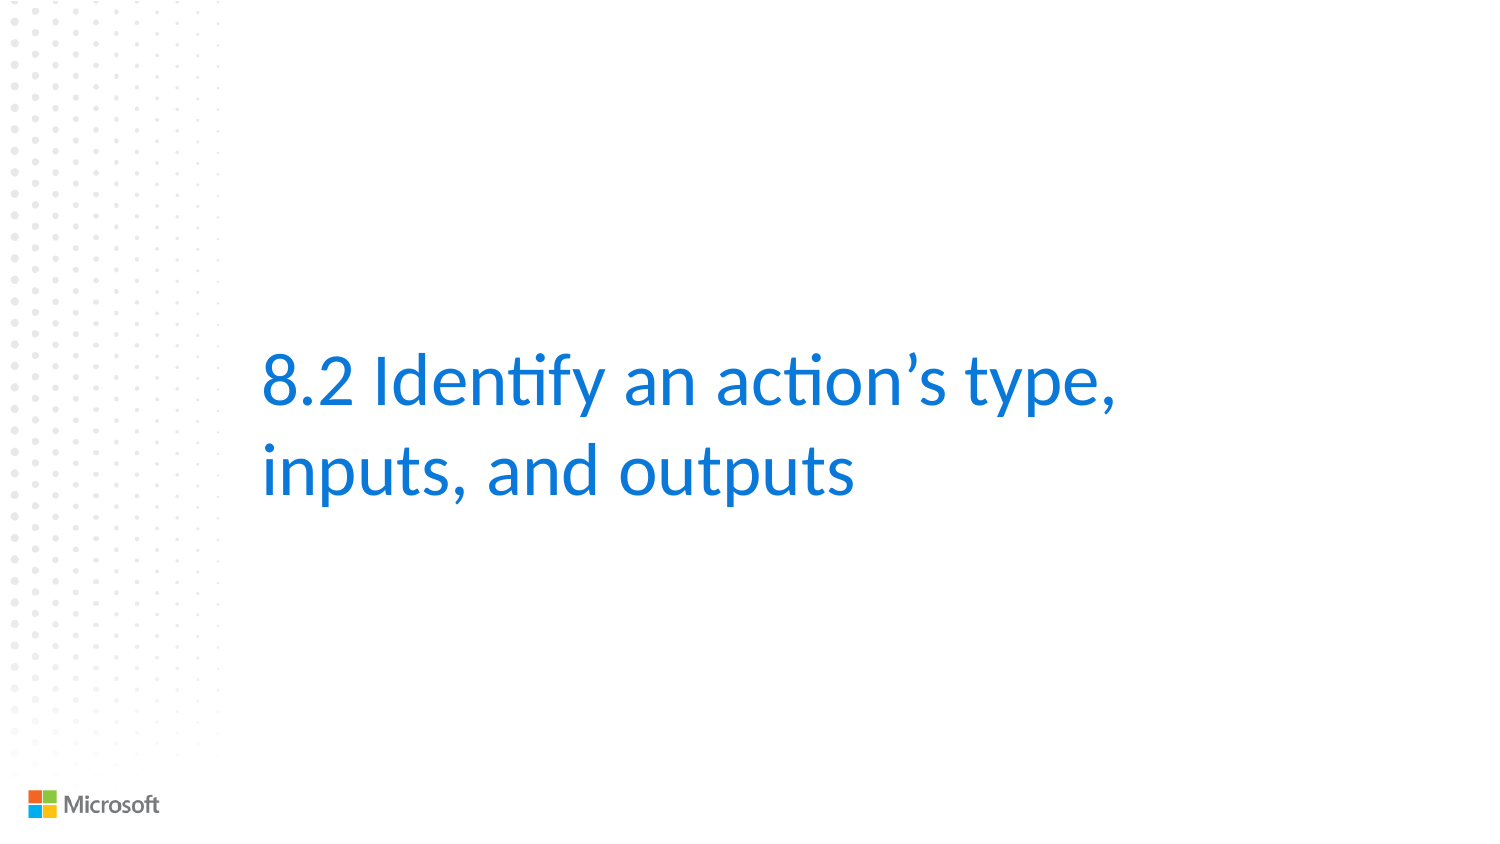

8.2 Identify an action’s type, inputs, and outputs